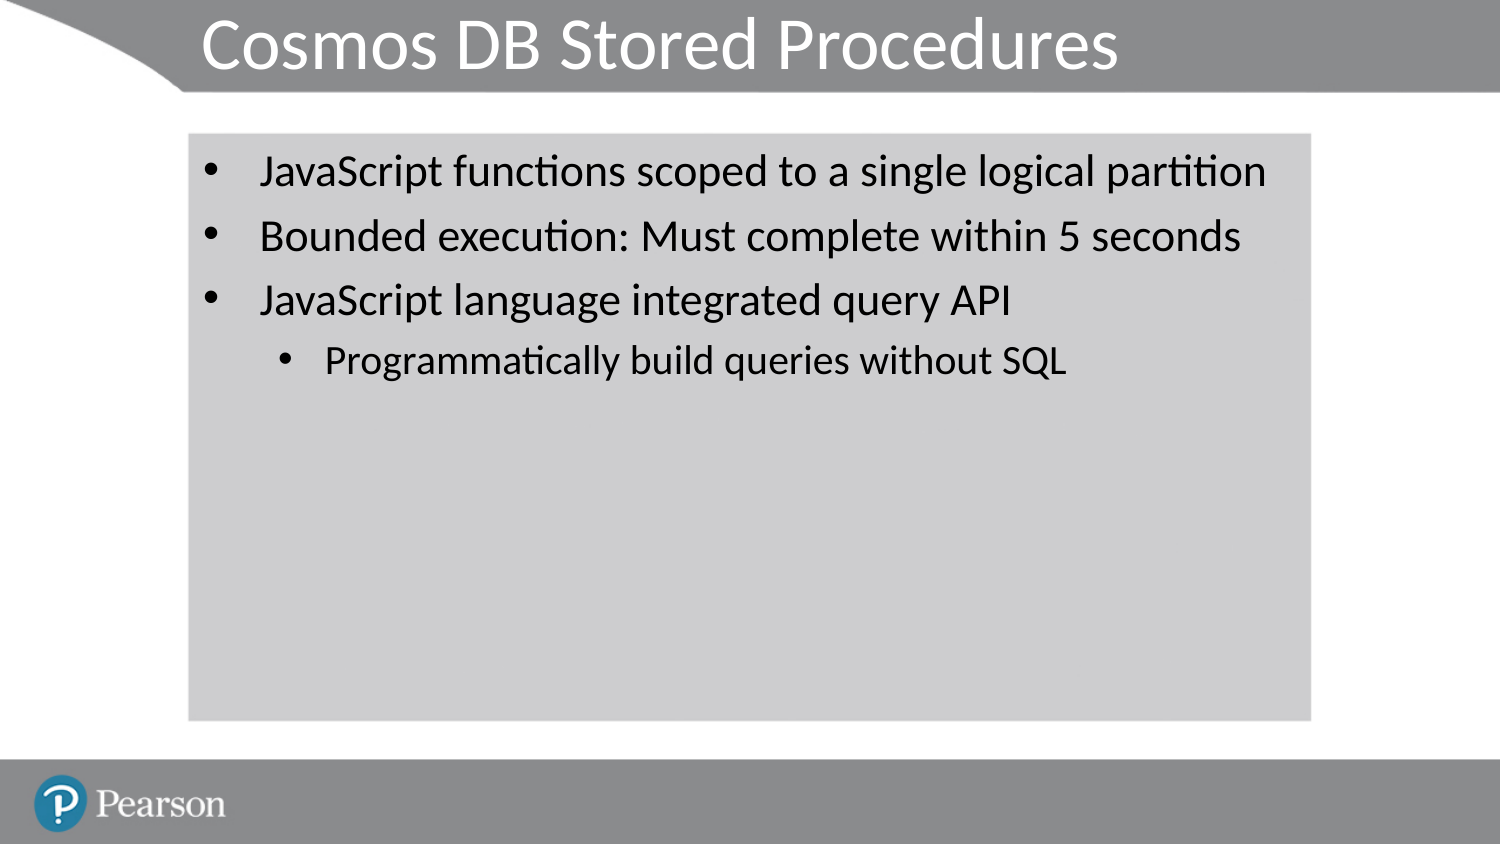

# Cosmos DB Stored Procedures
JavaScript functions scoped to a single logical partition
Bounded execution: Must complete within 5 seconds
JavaScript language integrated query API
Programmatically build queries without SQL